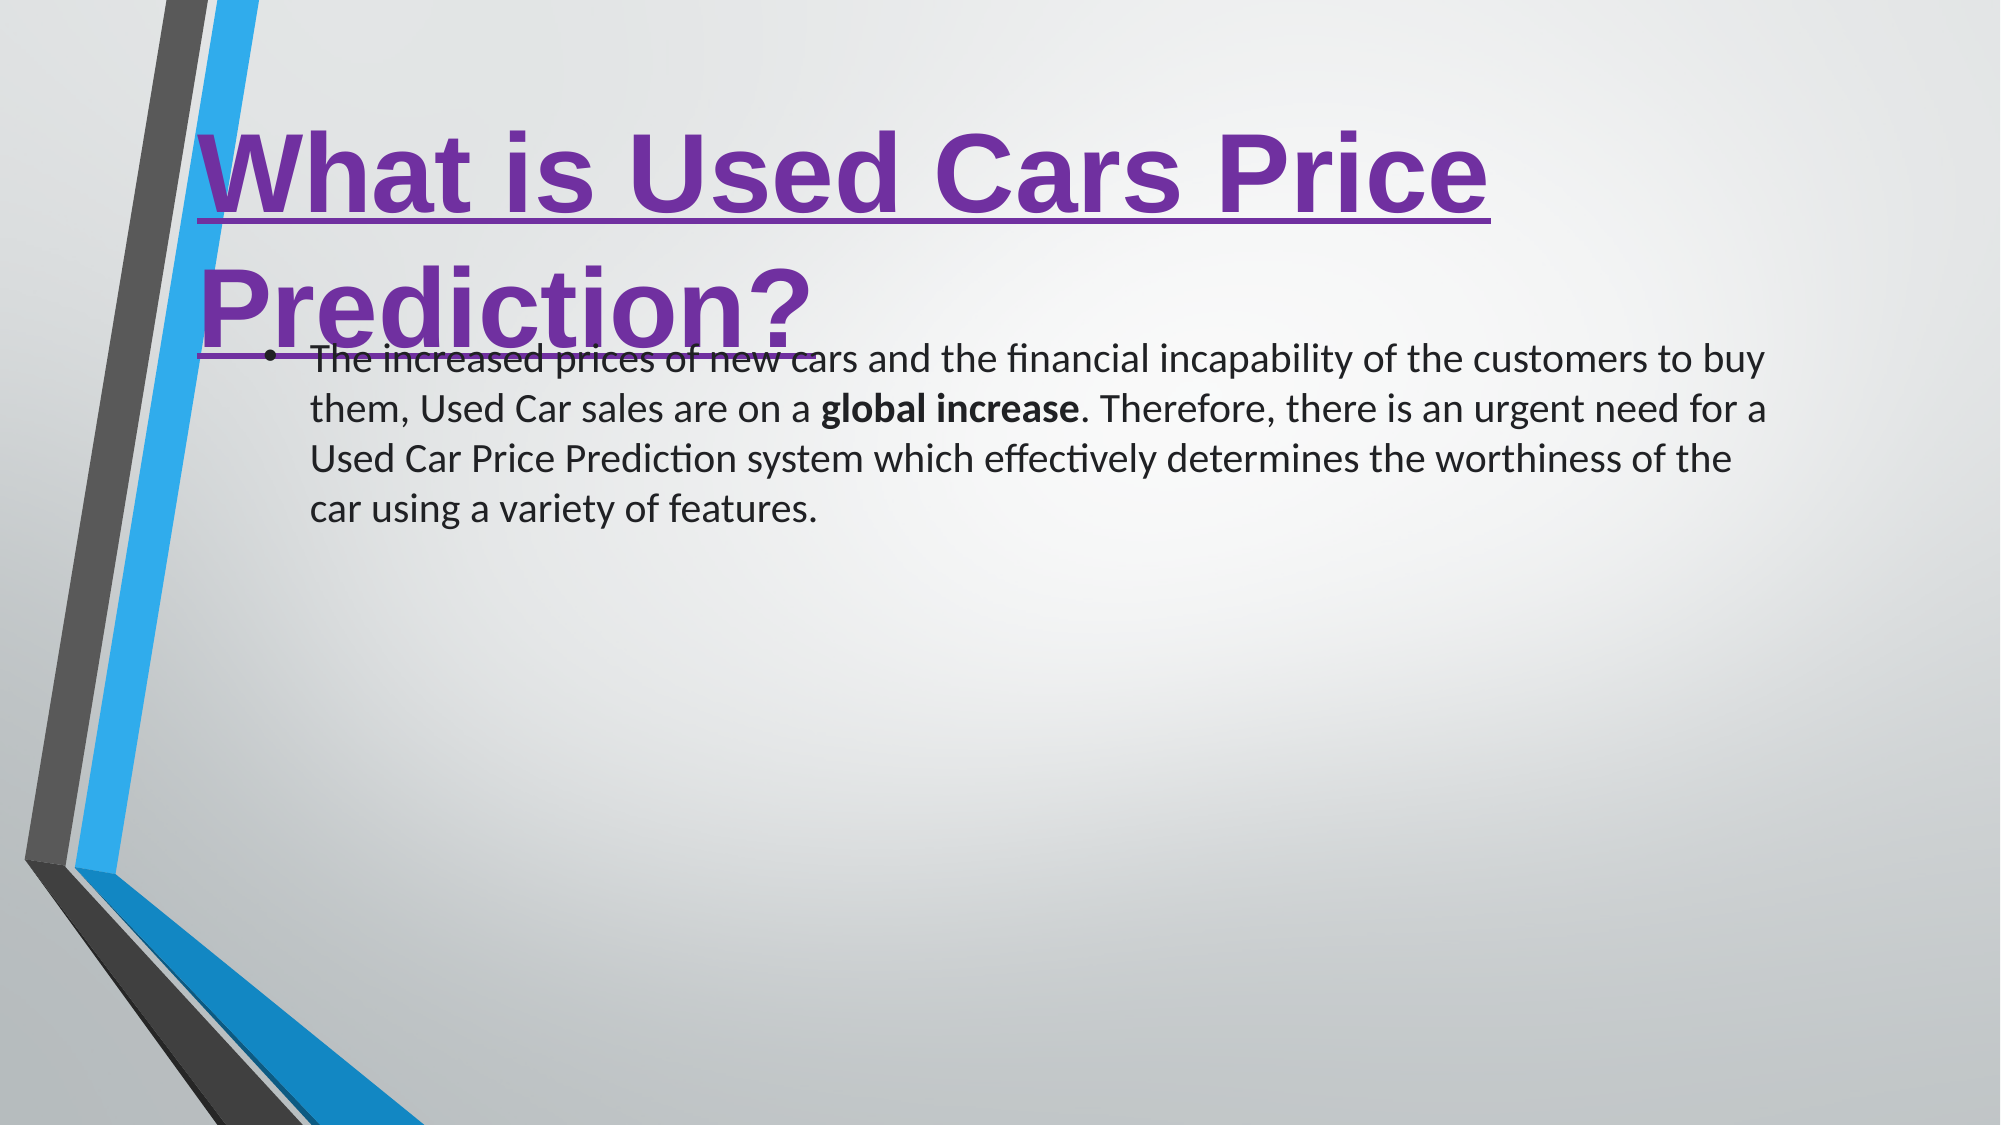

What is Used Cars Price Prediction?
#

The increased prices of new cars and the financial incapability of the customers to buy them, Used Car sales are on a global increase. Therefore, there is an urgent need for a Used Car Price Prediction system which effectively determines the worthiness of the car using a variety of features.